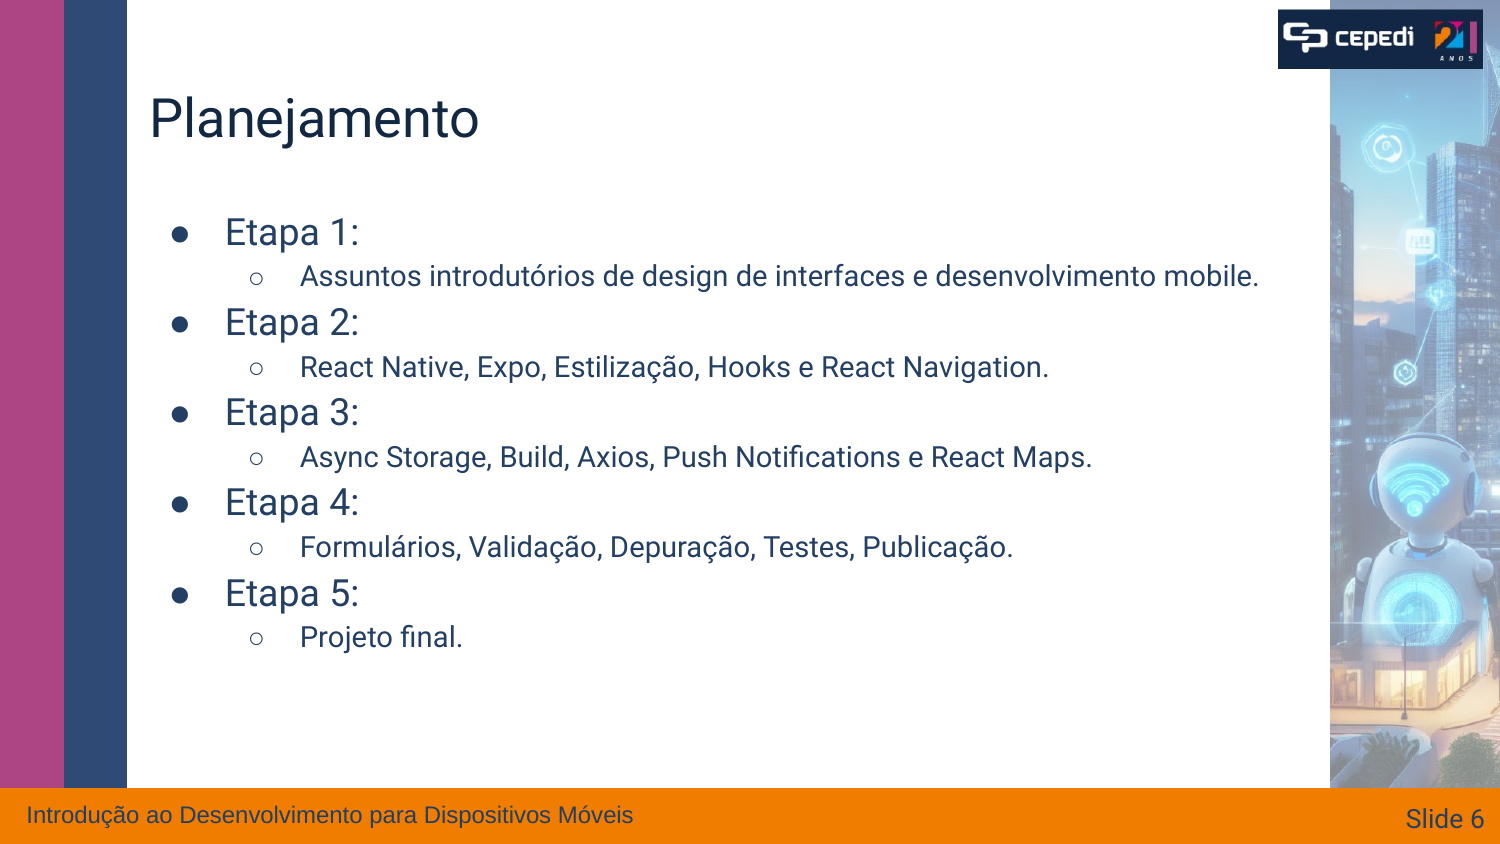

# Planejamento
Etapa 1:
Assuntos introdutórios de design de interfaces e desenvolvimento mobile.
Etapa 2:
React Native, Expo, Estilização, Hooks e React Navigation.
Etapa 3:
Async Storage, Build, Axios, Push Notifications e React Maps.
Etapa 4:
Formulários, Validação, Depuração, Testes, Publicação.
Etapa 5:
Projeto final.

Introdução ao Desenvolvimento para Dispositivos Móveis
Slide 6